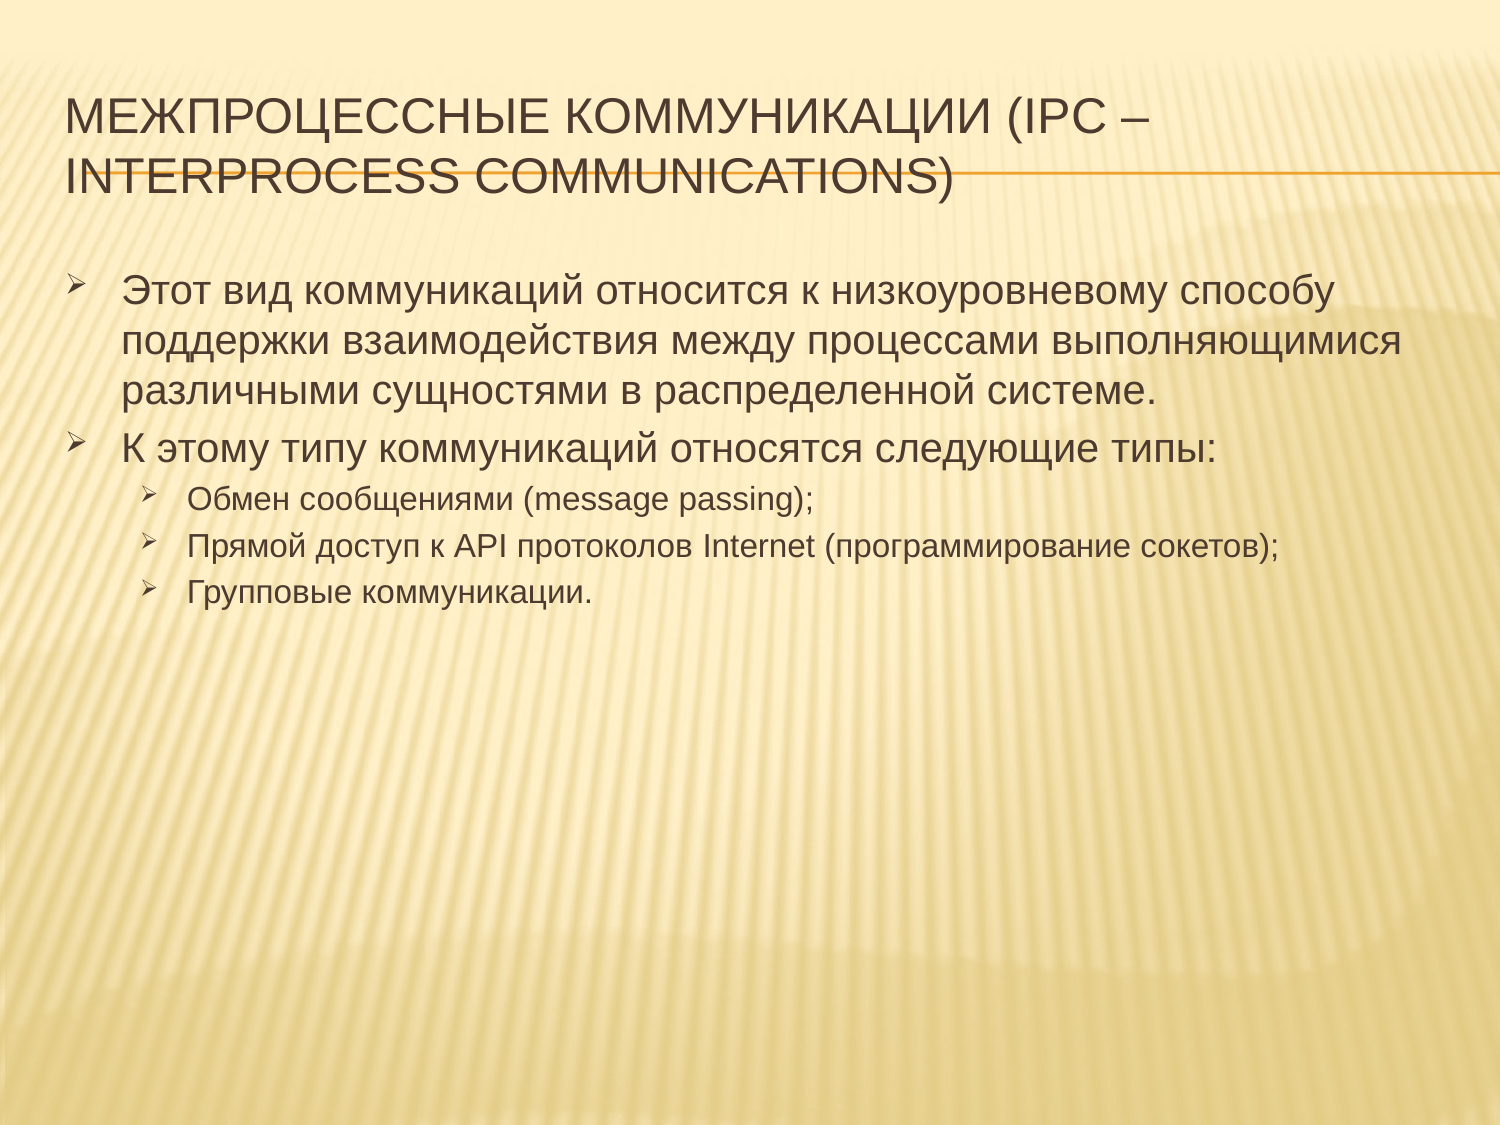

# Межпроцессные коммуникации (IPC – Interprocess communications)
Этот вид коммуникаций относится к низкоуровневому способу поддержки взаимодействия между процессами выполняющимися различными сущностями в распределенной системе.
К этому типу коммуникаций относятся следующие типы:
Обмен сообщениями (message passing);
Прямой доступ к API протоколов Internet (программирование сокетов);
Групповые коммуникации.